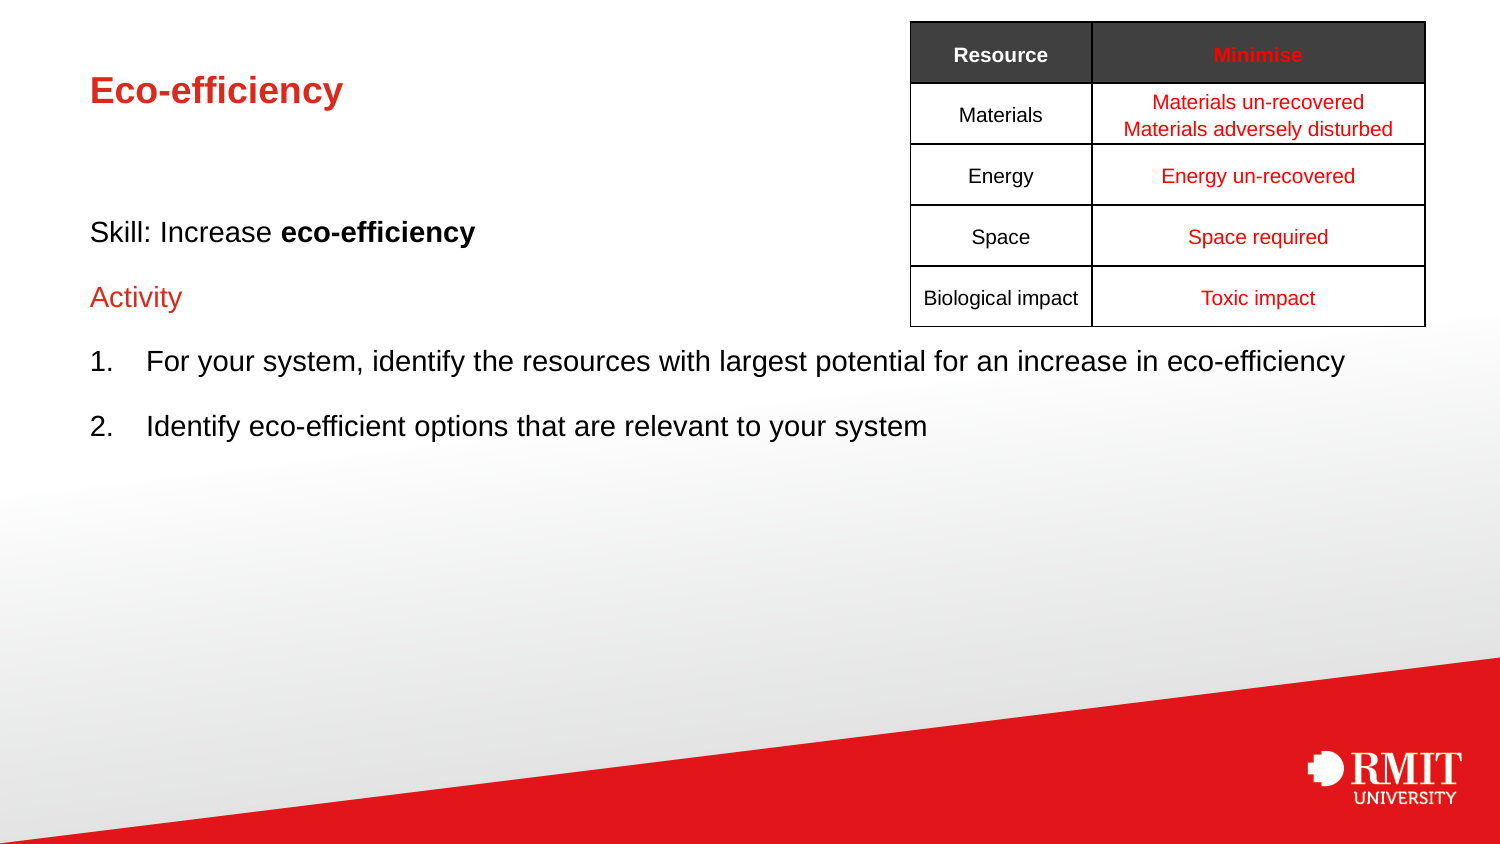

| Resource | Minimise |
| --- | --- |
| Materials | Materials un-recovered Materials adversely disturbed |
| Energy | Energy un-recovered |
| Space | Space required |
| Biological impact | Toxic impact |
# Eco-efficiency
Skill: Increase eco-efficiency
Activity
For your system, identify the resources with largest potential for an increase in eco-efficiency
Identify eco-efficient options that are relevant to your system